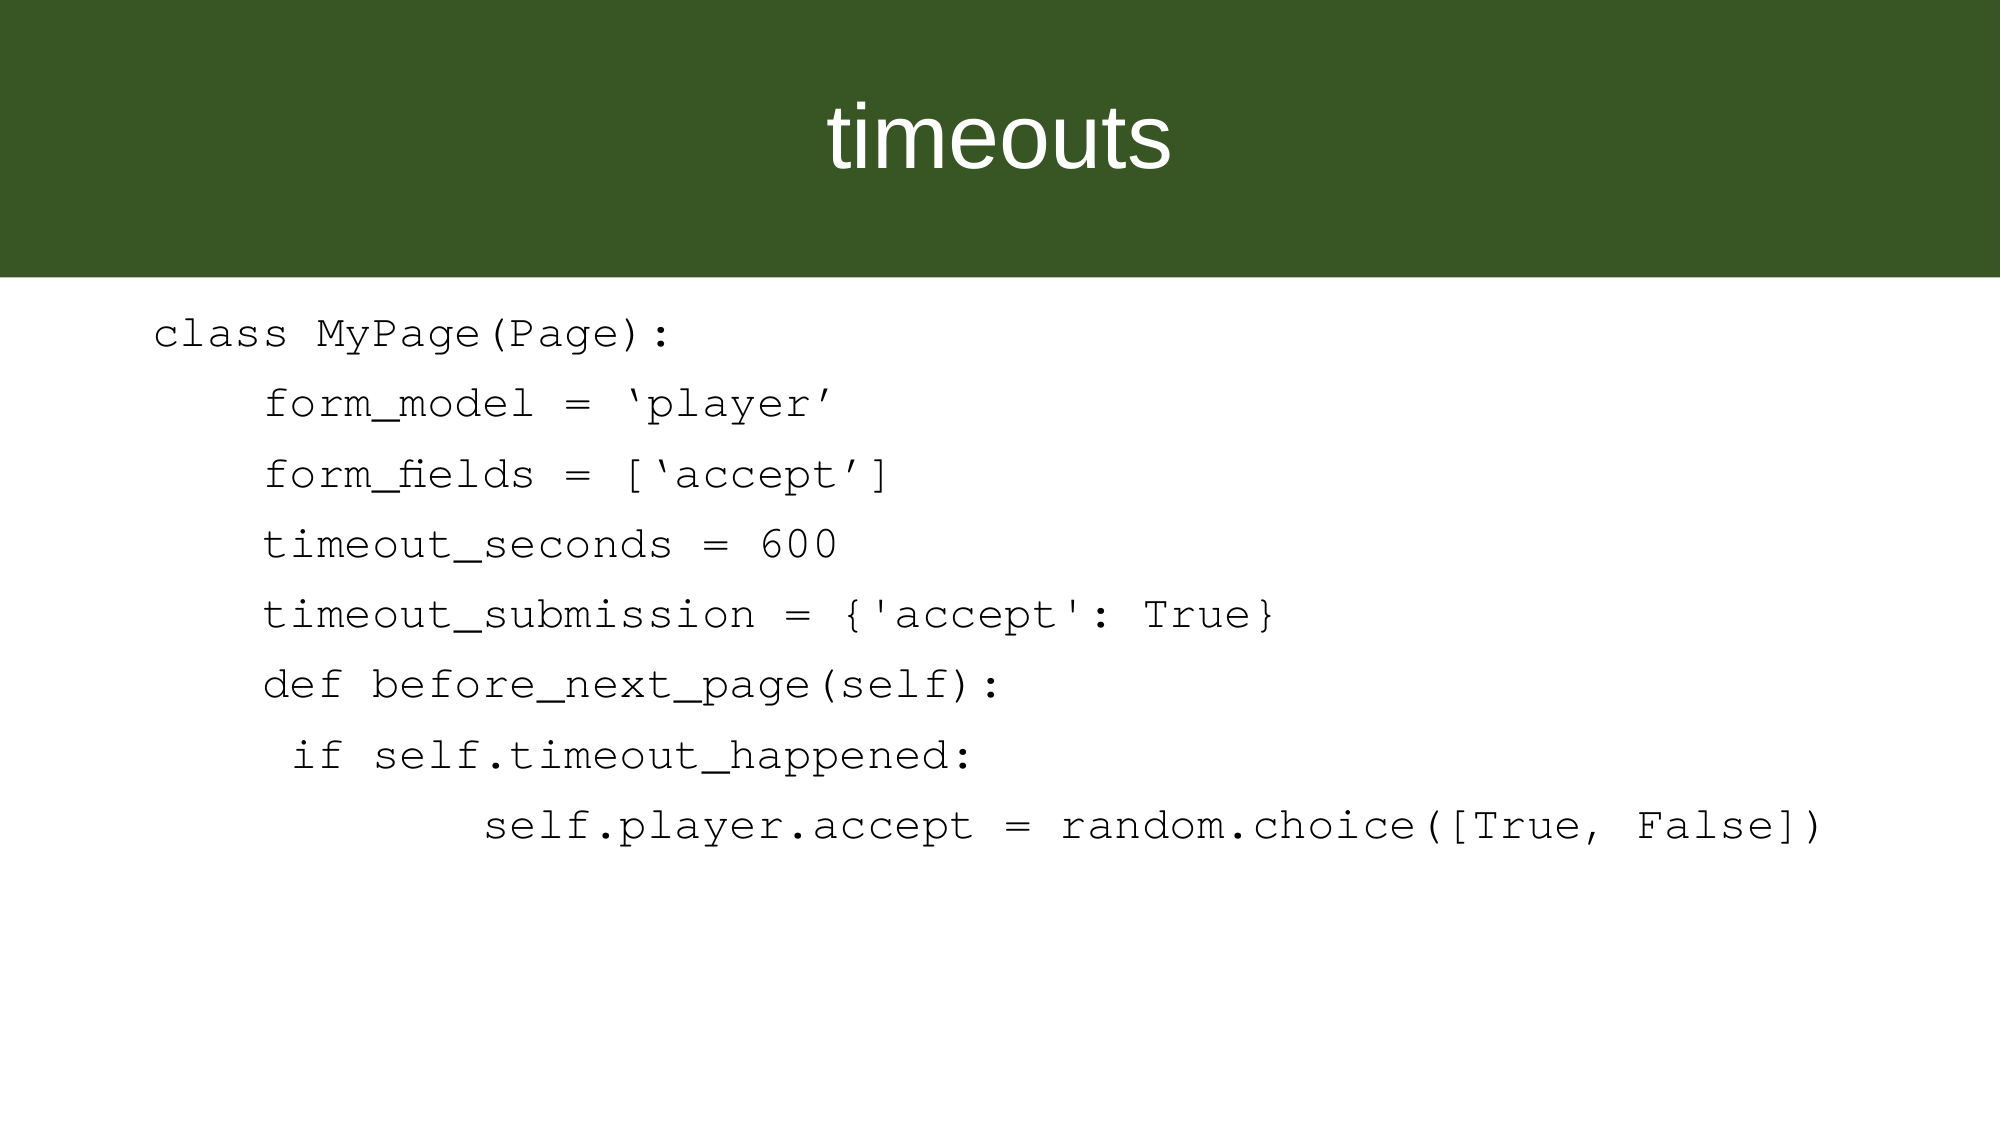

# timeouts
class MyPage(Page):
    form_model = ‘player’
    form_fields = [‘accept’]
    timeout_seconds = 600
    timeout_submission = {'accept': True}
    def before_next_page(self):
     if self.timeout_happened:
            self.player.accept = random.choice([True, False])